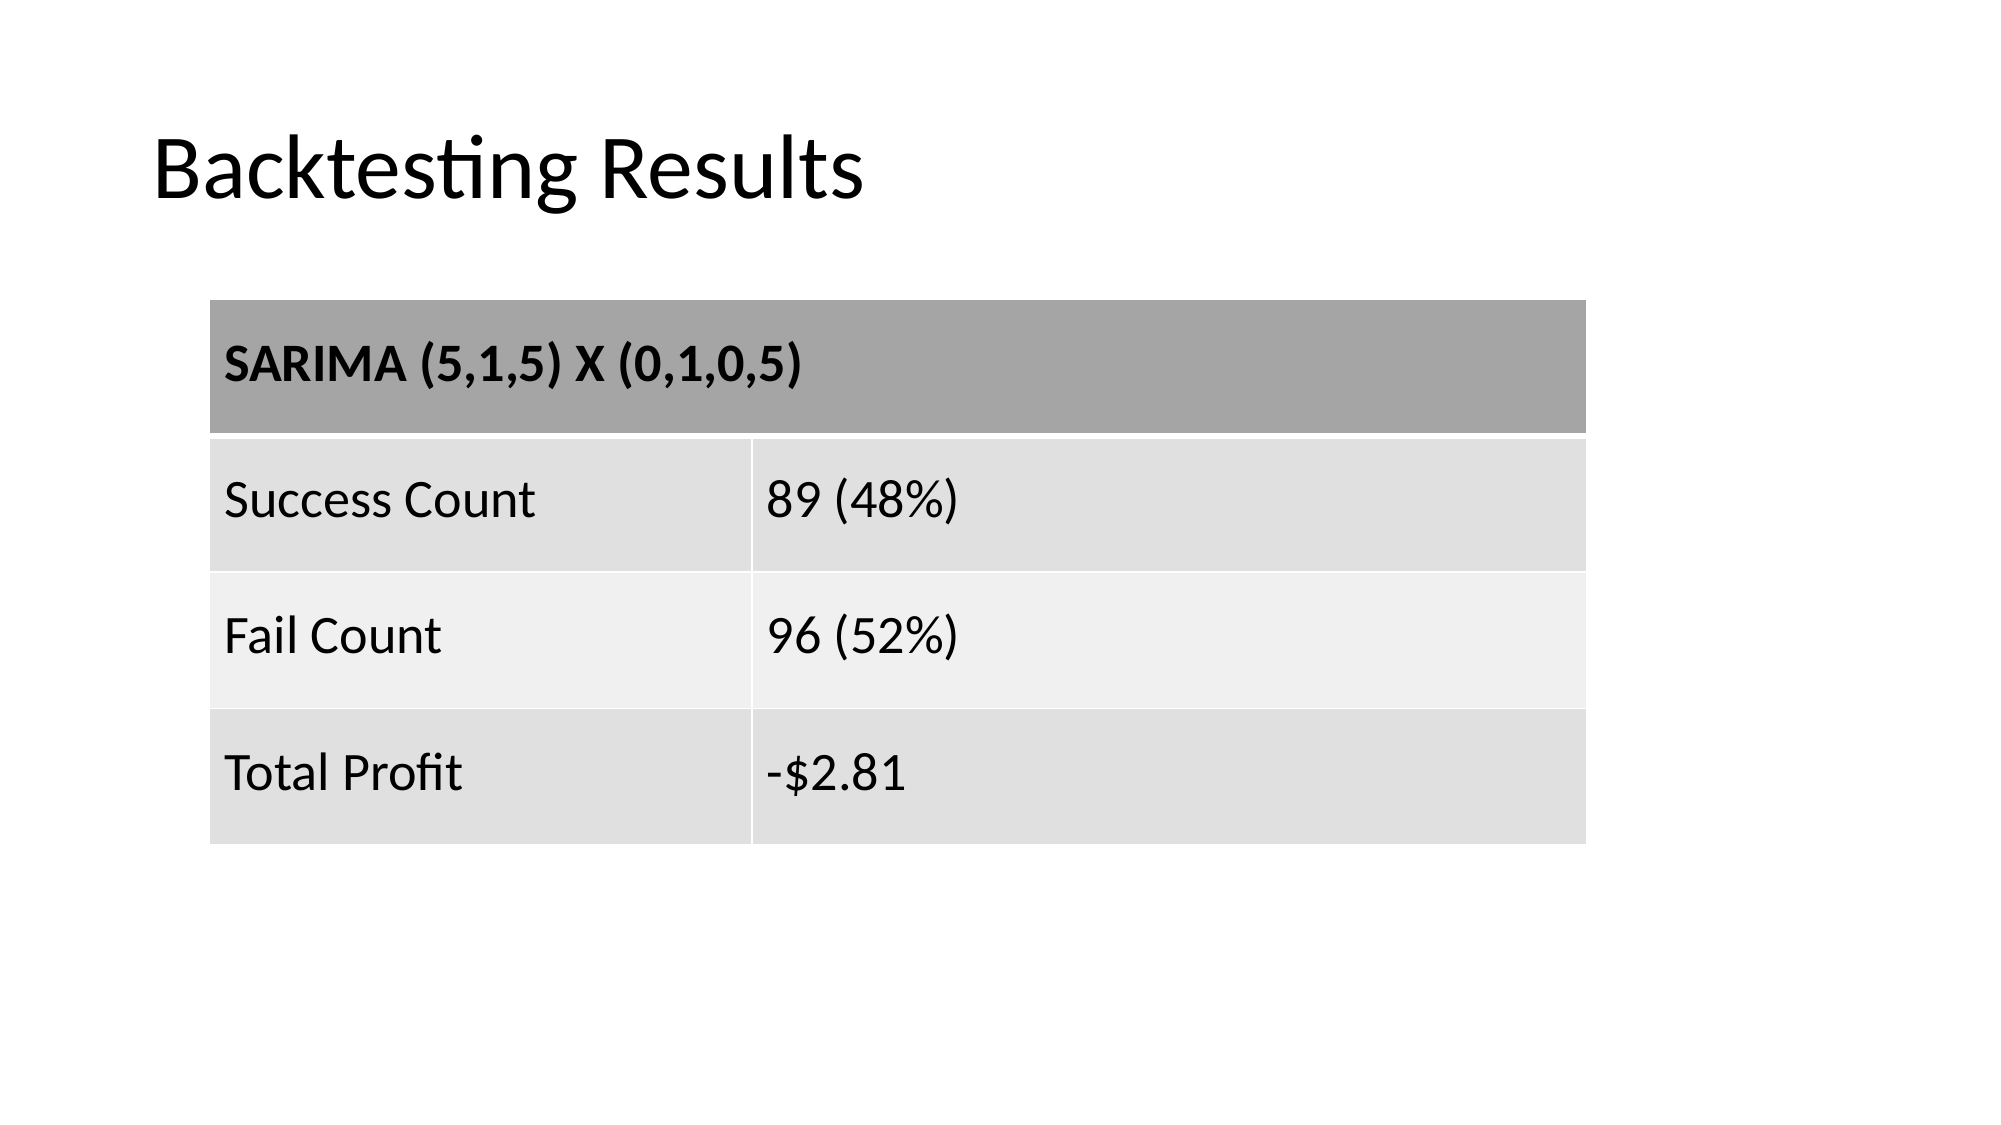

# Backtesting Results
| SARIMA (5,1,5) X (0,1,0,5) |  |
| --- | --- |
| Success Count | 89 (48%) |
| Fail Count | 96 (52%) |
| Total Profit | -$2.81 |